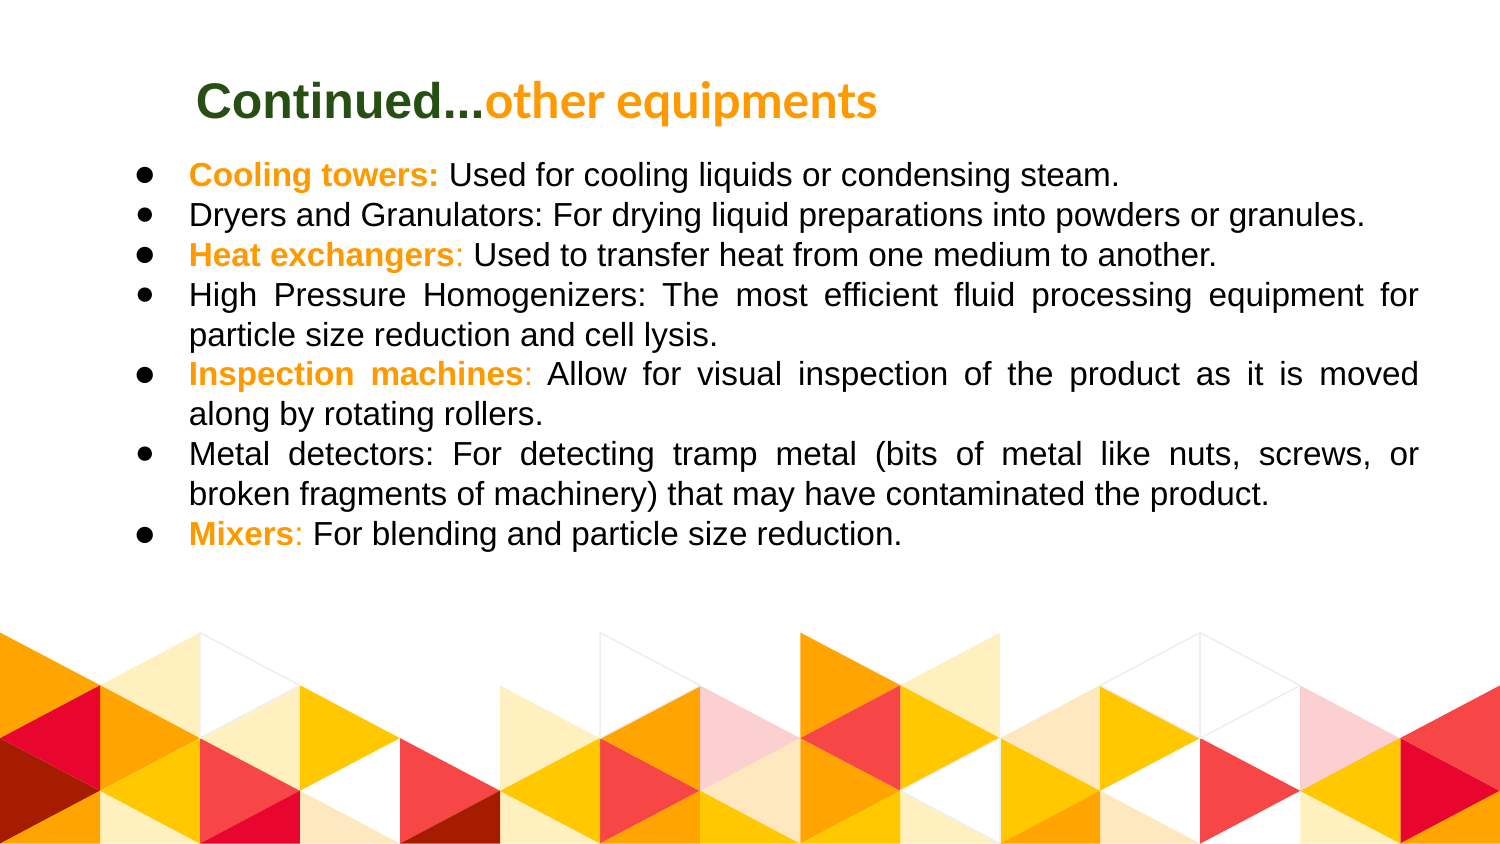

Continued...other equipments
Cooling towers: Used for cooling liquids or condensing steam.
Dryers and Granulators: For drying liquid preparations into powders or granules.
Heat exchangers: Used to transfer heat from one medium to another.
High Pressure Homogenizers: The most efficient fluid processing equipment for particle size reduction and cell lysis.
Inspection machines: Allow for visual inspection of the product as it is moved along by rotating rollers.
Metal detectors: For detecting tramp metal (bits of metal like nuts, screws, or broken fragments of machinery) that may have contaminated the product.
Mixers: For blending and particle size reduction.